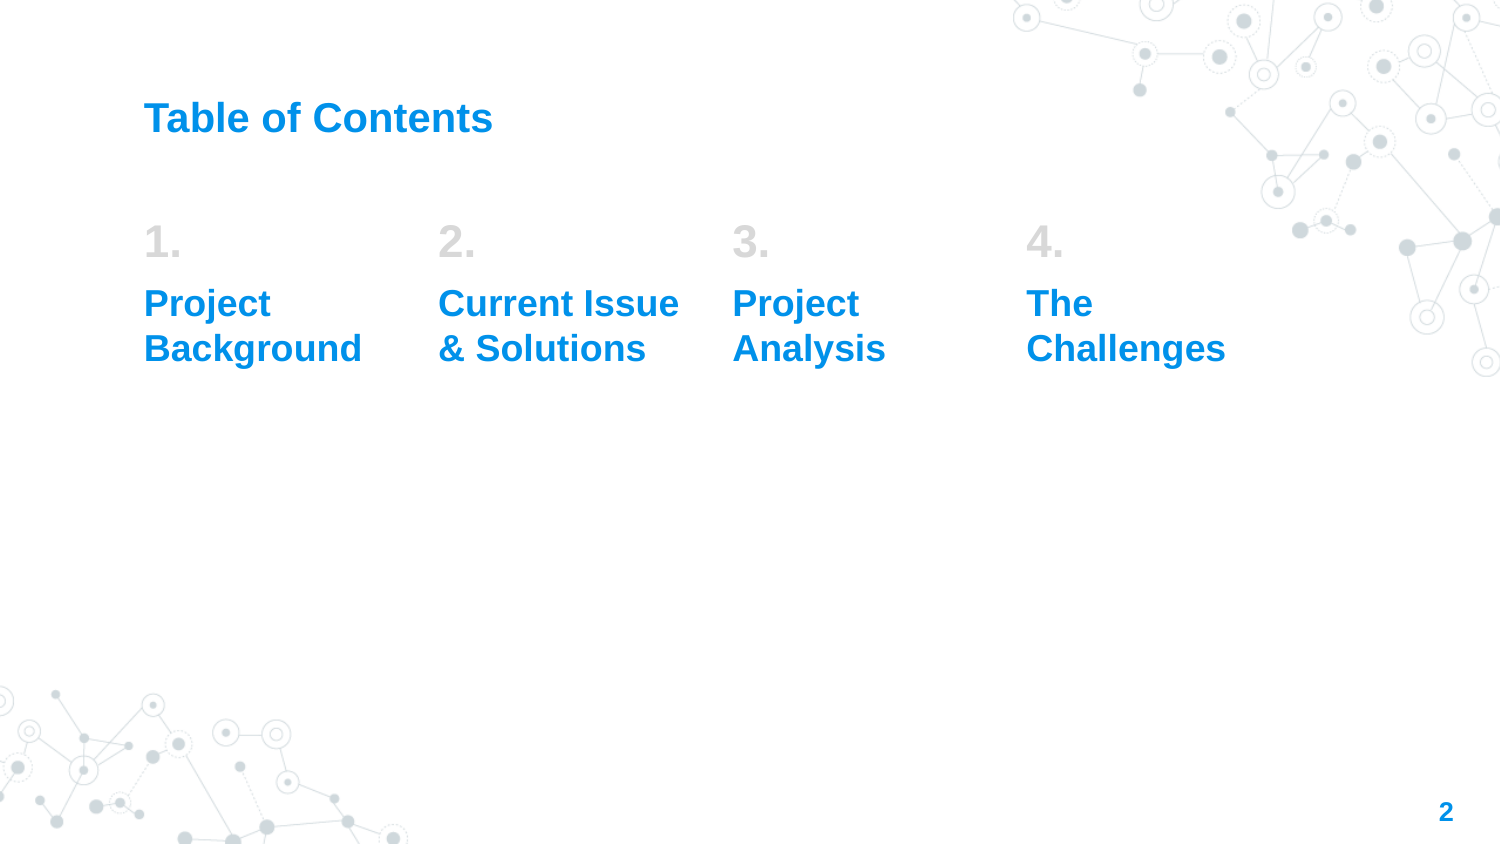

# Table of Contents
1.
Project Background
2.
Current Issue & Solutions
3.
Project Analysis
4.
The Challenges
2